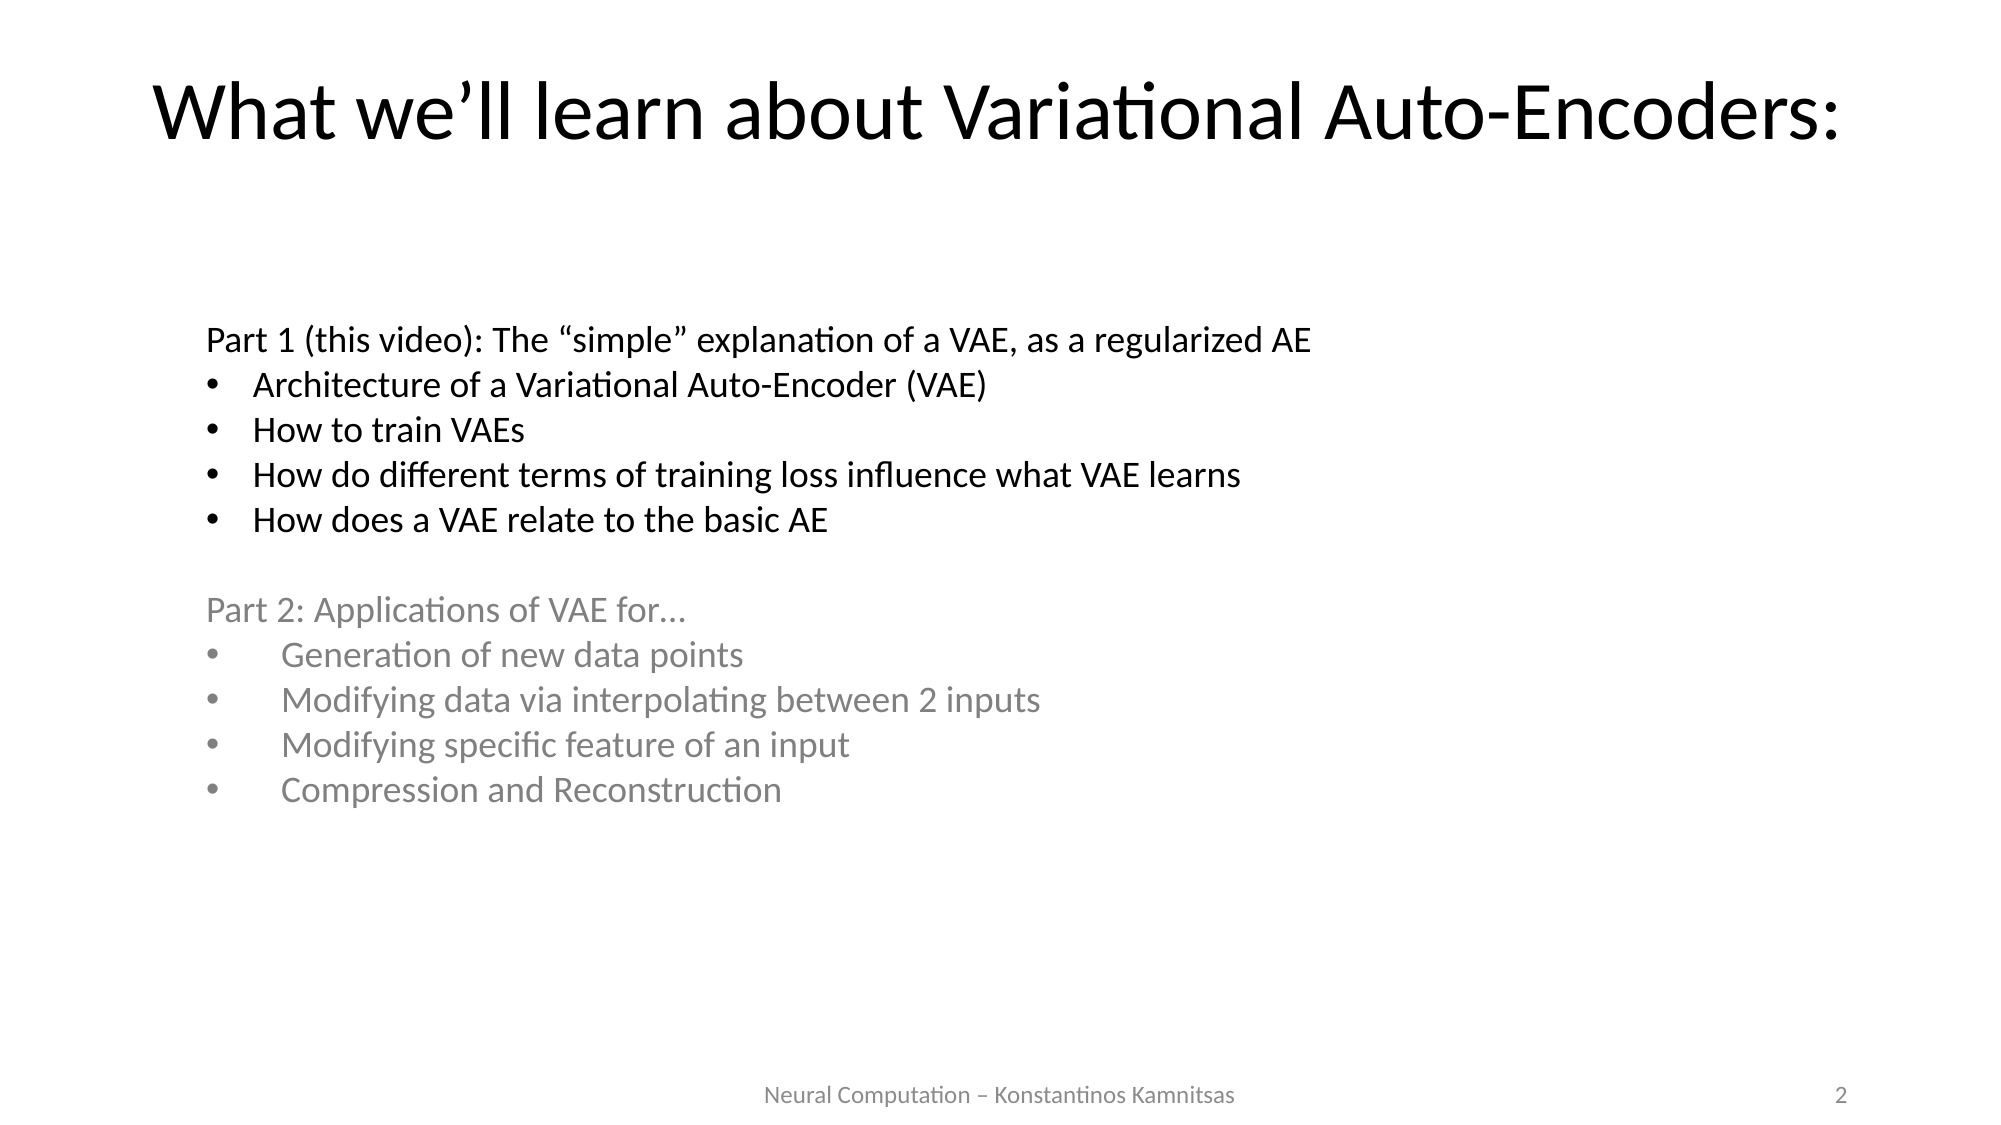

# What we’ll learn about Variational Auto-Encoders:
Part 1 (this video): The “simple” explanation of a VAE, as a regularized AE
Architecture of a Variational Auto-Encoder (VAE)
How to train VAEs
How do different terms of training loss influence what VAE learns
How does a VAE relate to the basic AE

Part 2: Applications of VAE for…
Generation of new data points
Modifying data via interpolating between 2 inputs
Modifying specific feature of an input
Compression and Reconstruction

Neural Computation – Konstantinos Kamnitsas
2